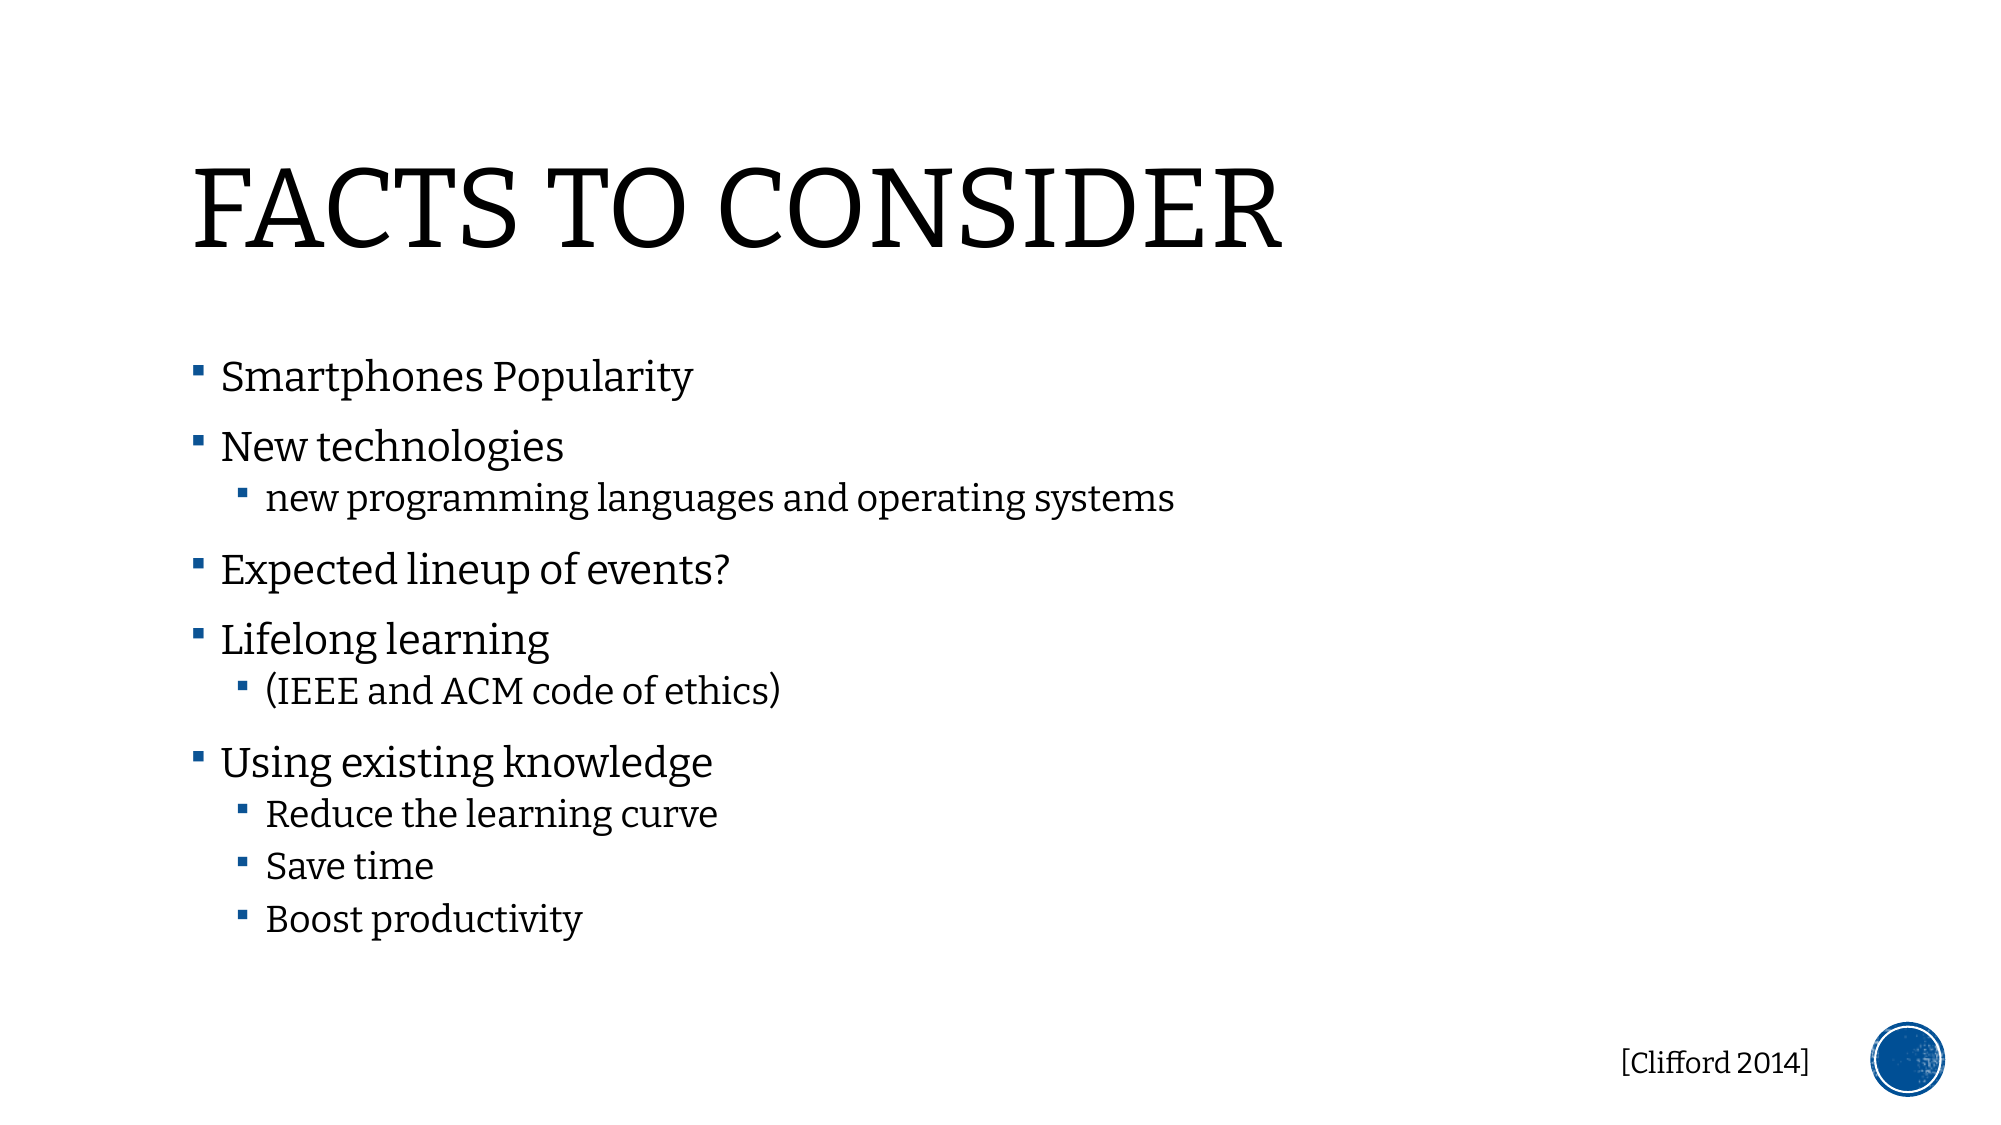

# Facts to consider
Smartphones Popularity
New technologies
new programming languages and operating systems
Expected lineup of events?
Lifelong learning
(IEEE and ACM code of ethics)
Using existing knowledge
Reduce the learning curve
Save time
Boost productivity

[Clifford 2014]